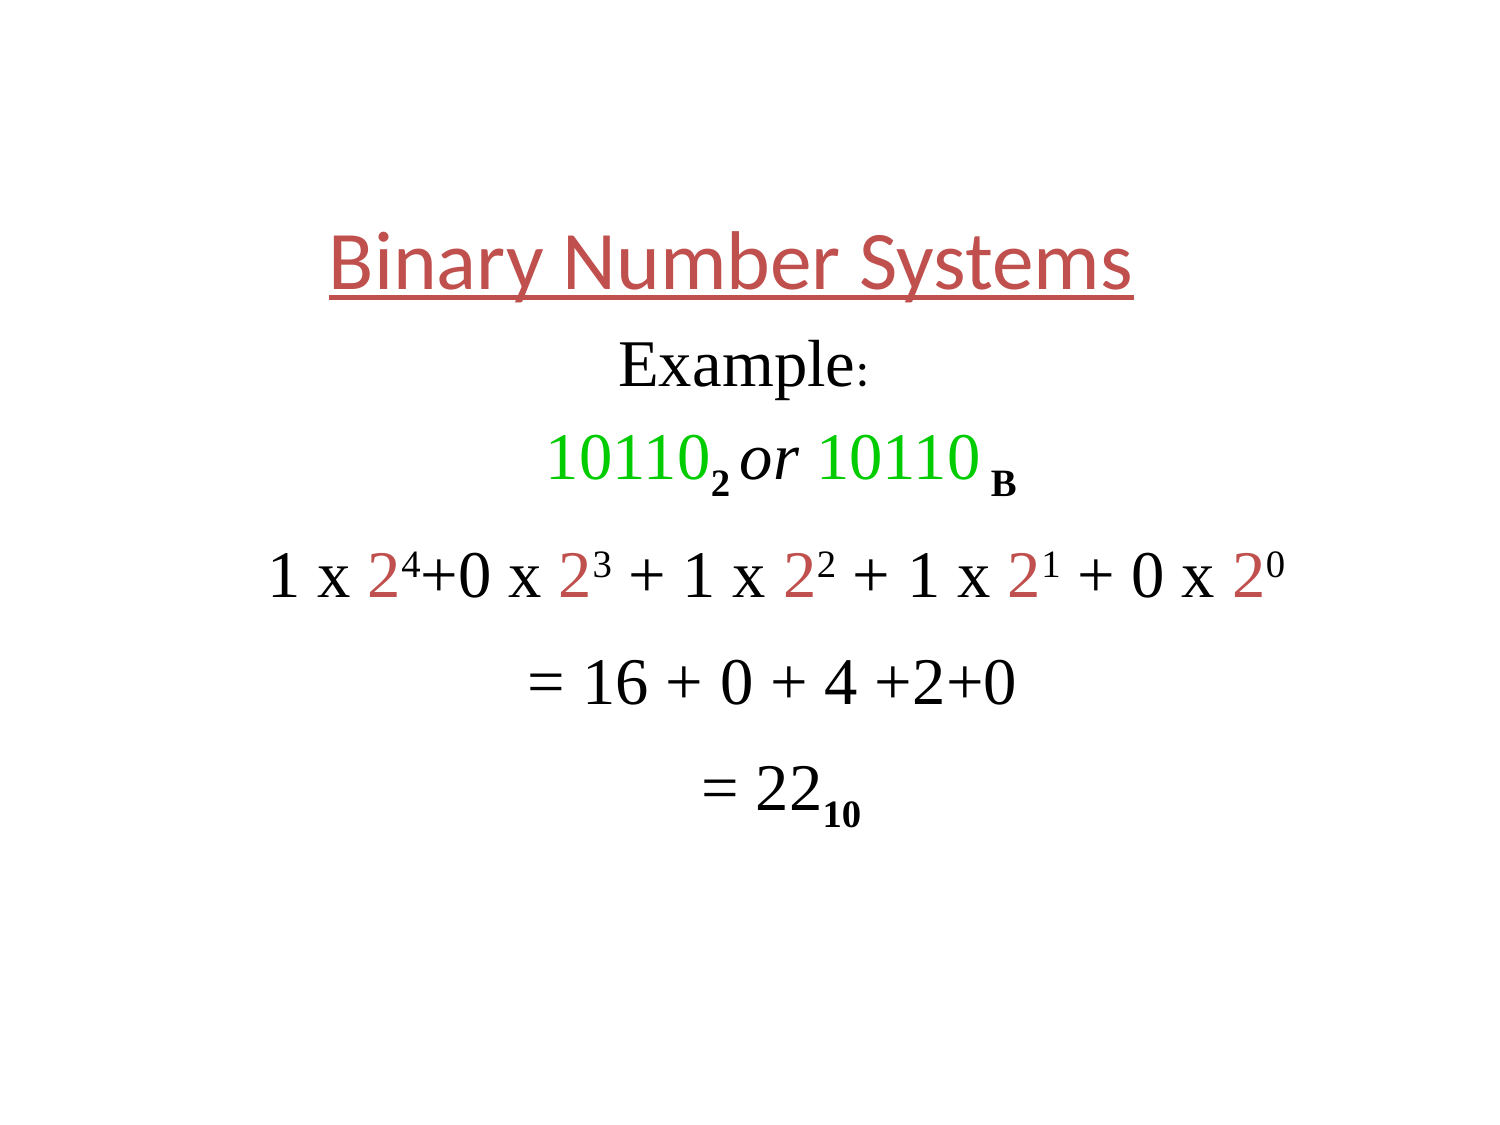

Binary Number Systems
Example:
101102 or 10110 B
1 x 24+0 x 23 + 1 x 22 + 1 x 21 + 0 x 20
= 16 + 0 + 4 +2+0
= 2210